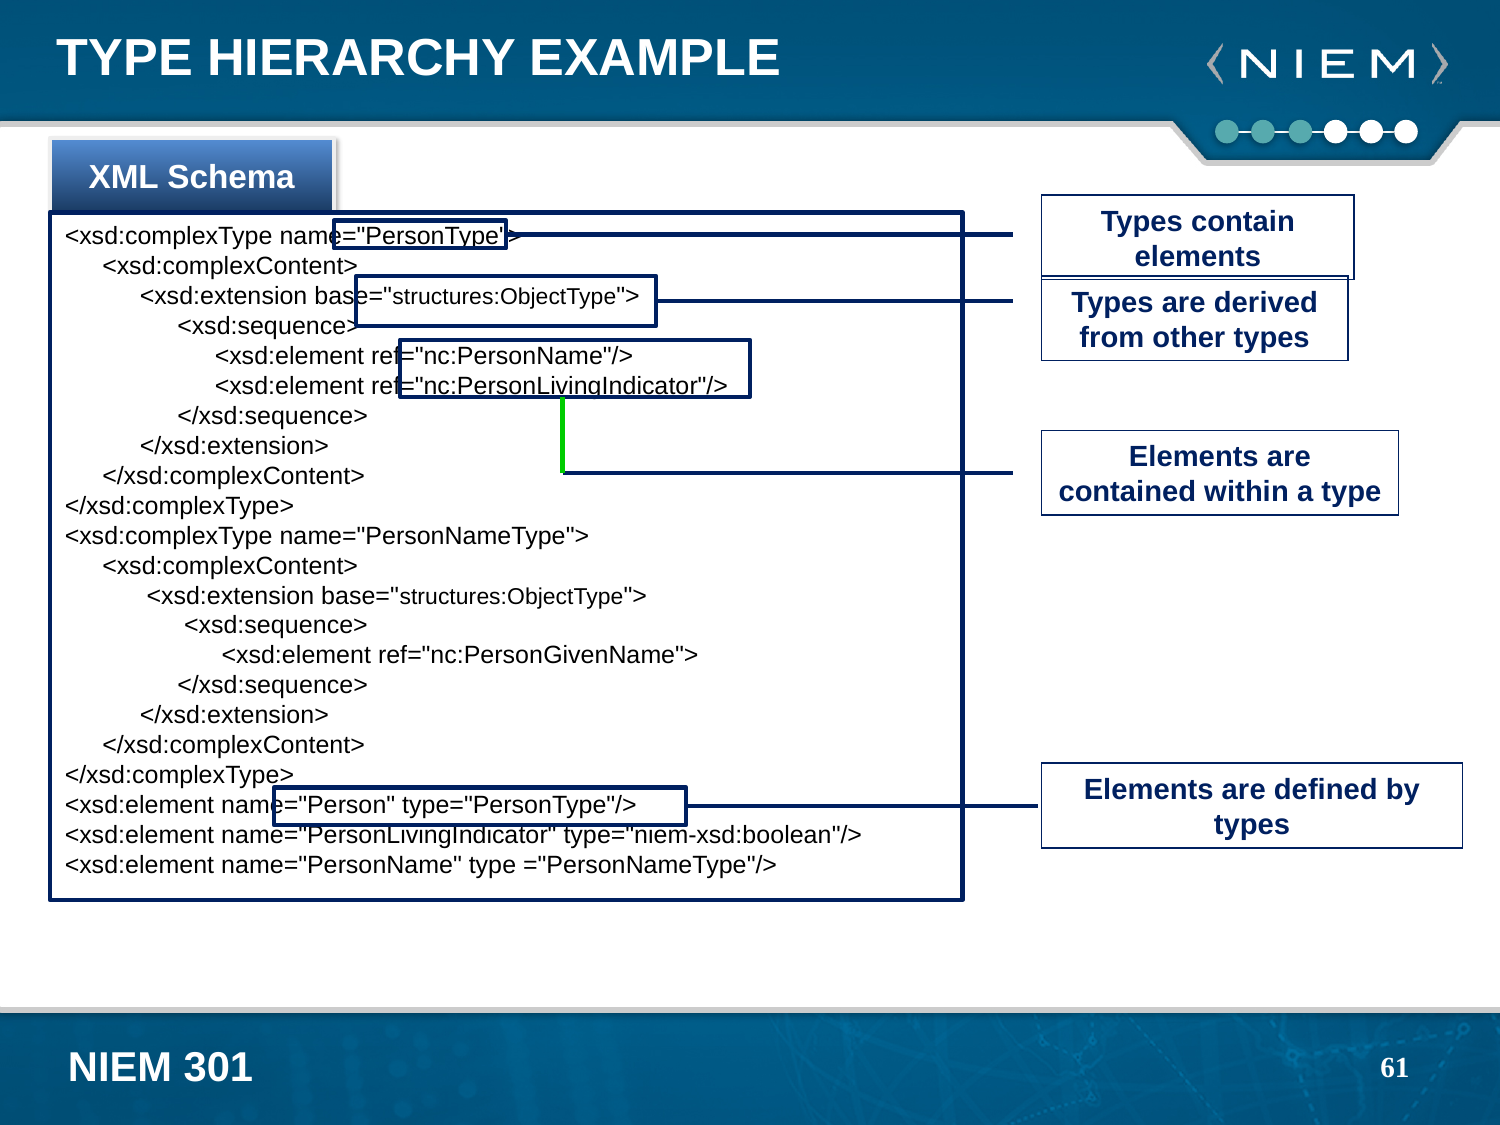

# Type Hierarchy Example

XML Schema
Types contain elements
<xsd:complexType name="PersonType">
	<xsd:complexContent>
		<xsd:extension base="structures:ObjectType">
			<xsd:sequence>
				<xsd:element ref="nc:PersonName"/>
				<xsd:element ref="nc:PersonLivingIndicator"/>
			</xsd:sequence>
		</xsd:extension>
	</xsd:complexContent>
</xsd:complexType>
<xsd:complexType name="PersonNameType">
	<xsd:complexContent>
		 <xsd:extension base="structures:ObjectType">
			 <xsd:sequence>
				 <xsd:element ref="nc:PersonGivenName">
			</xsd:sequence>
		</xsd:extension>
	</xsd:complexContent>
</xsd:complexType>
<xsd:element name="Person" type="PersonType"/>
<xsd:element name="PersonLivingIndicator" type="niem-xsd:boolean"/>
<xsd:element name="PersonName" type ="PersonNameType"/>

Types are derived from other types

Elements are contained within a type
Elements are defined by types

61